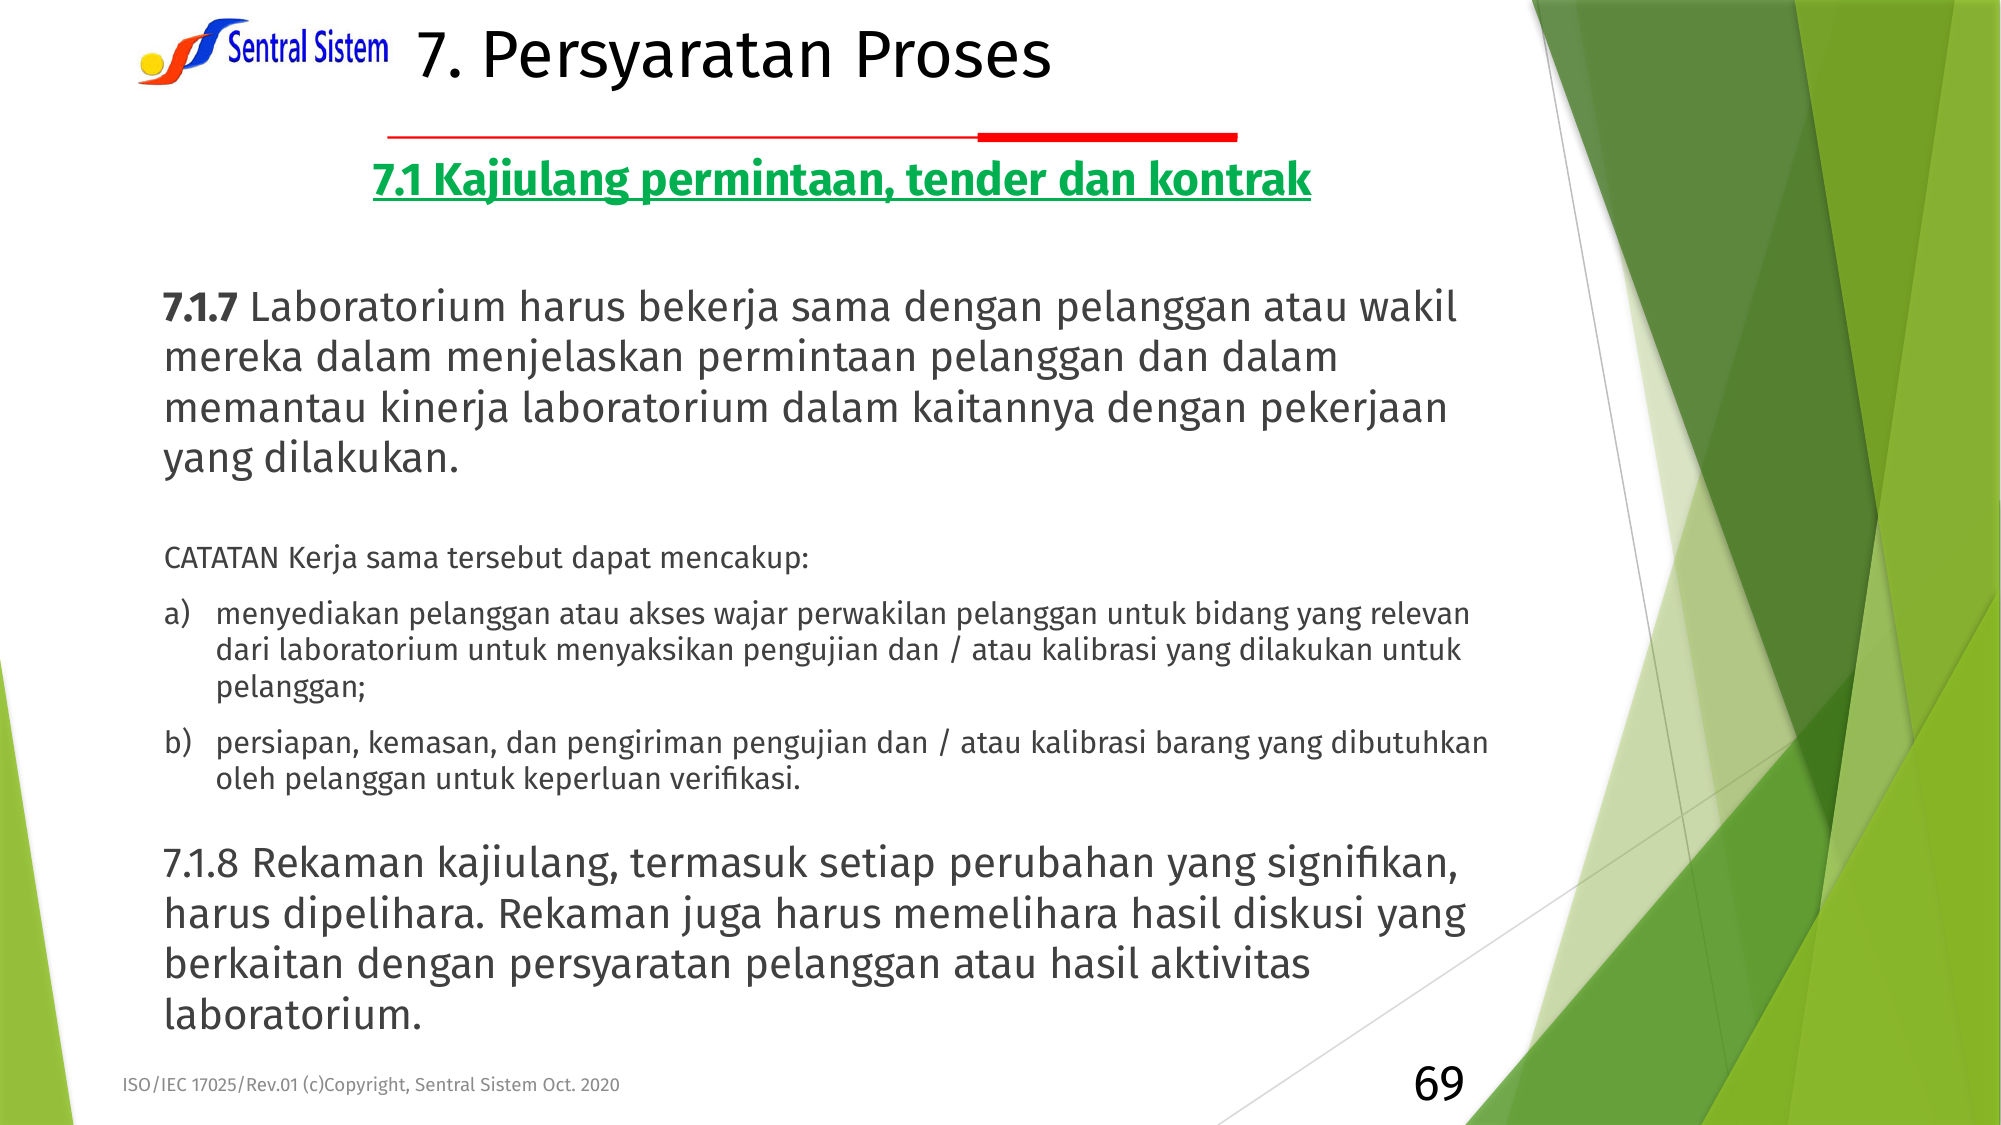

# 7. Persyaratan Proses

7.1 Kajiulang permintaan, tender dan kontrak

7.1.7 Laboratorium harus bekerja sama dengan pelanggan atau wakil mereka dalam menjelaskan permintaan pelanggan dan dalam memantau kinerja laboratorium dalam kaitannya dengan pekerjaan yang dilakukan.

CATATAN Kerja sama tersebut dapat mencakup:
menyediakan pelanggan atau akses wajar perwakilan pelanggan untuk bidang yang relevan dari laboratorium untuk menyaksikan pengujian dan / atau kalibrasi yang dilakukan untuk pelanggan;
persiapan, kemasan, dan pengiriman pengujian dan / atau kalibrasi barang yang dibutuhkan oleh pelanggan untuk keperluan verifikasi.
7.1.8 Rekaman kajiulang, termasuk setiap perubahan yang signifikan, harus dipelihara. Rekaman juga harus memelihara hasil diskusi yang berkaitan dengan persyaratan pelanggan atau hasil aktivitas laboratorium.
69
ISO/IEC 17025/Rev.01 (c)Copyright, Sentral Sistem Oct. 2020